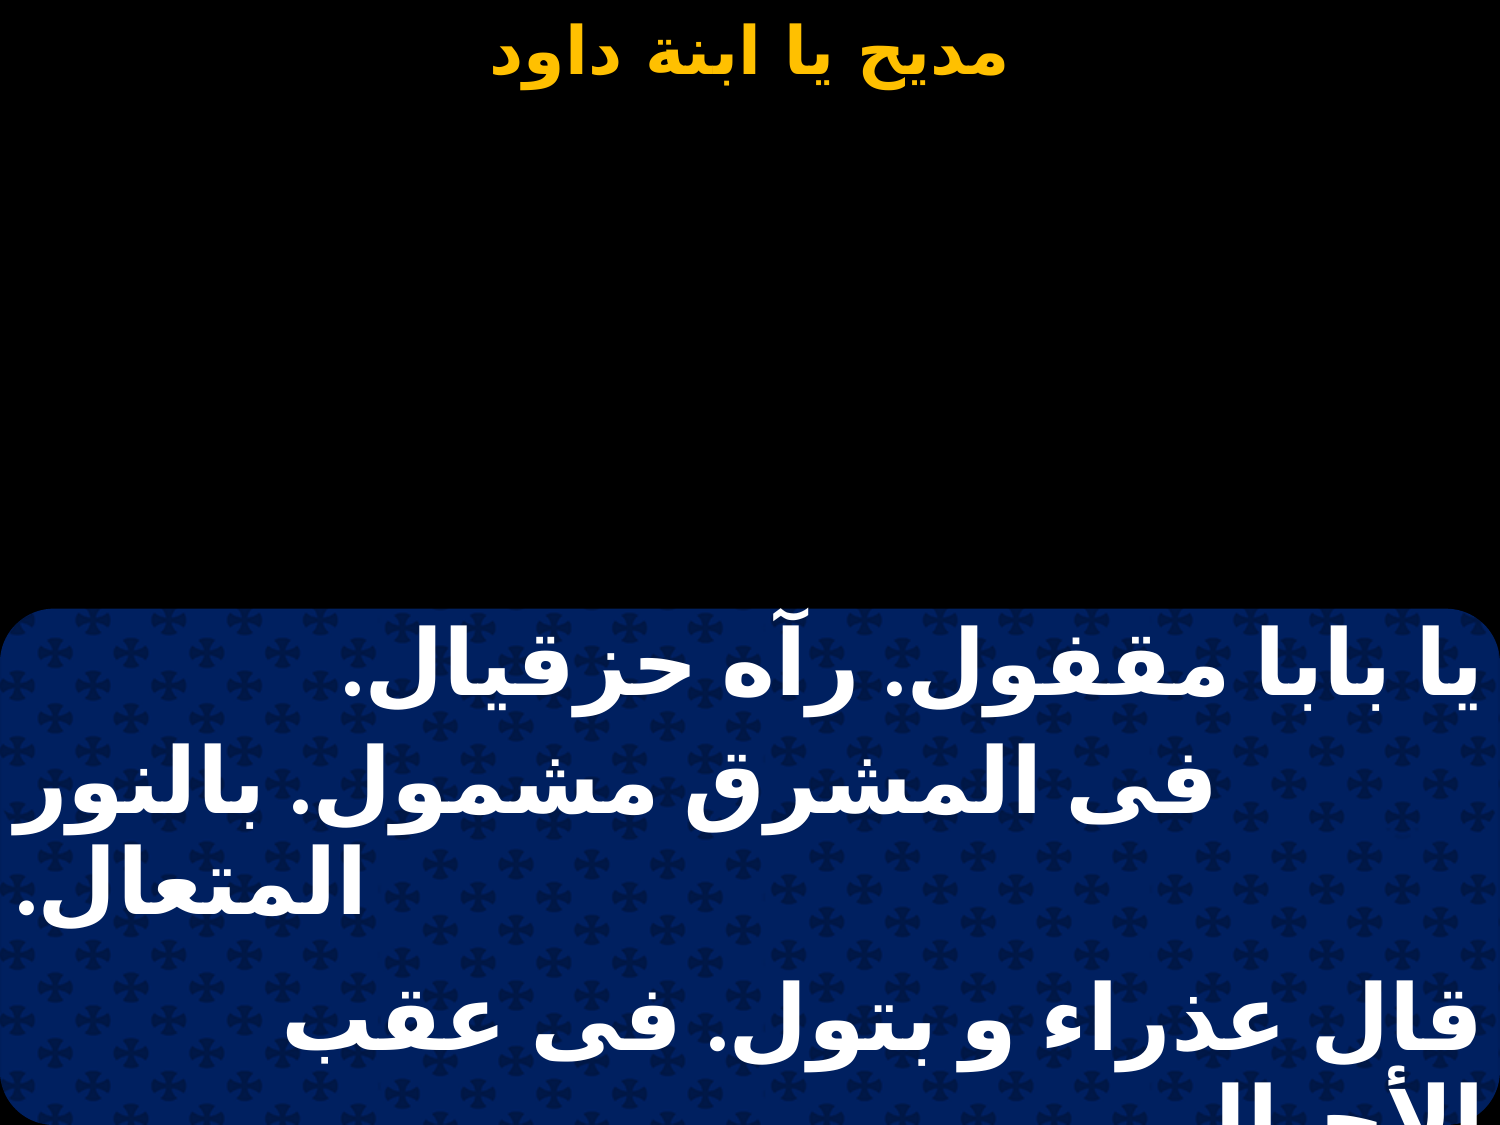

#
| يا بابا مقفول. رآه حزقيال. |
| --- |
| فى المشرق مشمول. بالنور المتعال. |
|  |
| قال عذراء و بتول. فى عقب الأجيال. |
| ستضع من خضعت. له ربوات و الوف. |